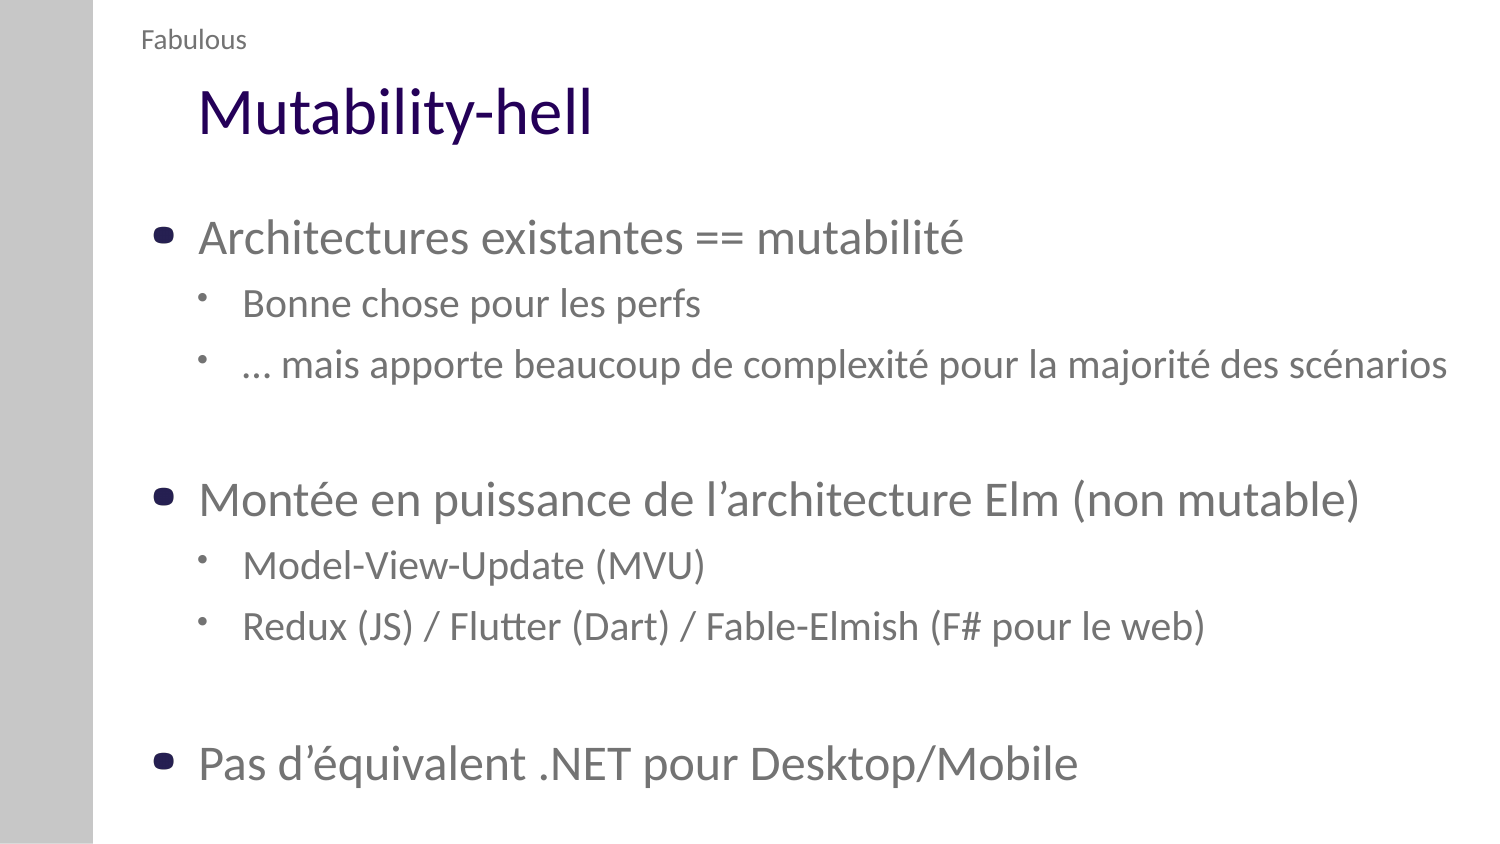

Fabulous
# Mutability-hell
Architectures existantes == mutabilité
Bonne chose pour les perfs
… mais apporte beaucoup de complexité pour la majorité des scénarios

Montée en puissance de l’architecture Elm (non mutable)
Model-View-Update (MVU)
Redux (JS) / Flutter (Dart) / Fable-Elmish (F# pour le web)

Pas d’équivalent .NET pour Desktop/Mobile